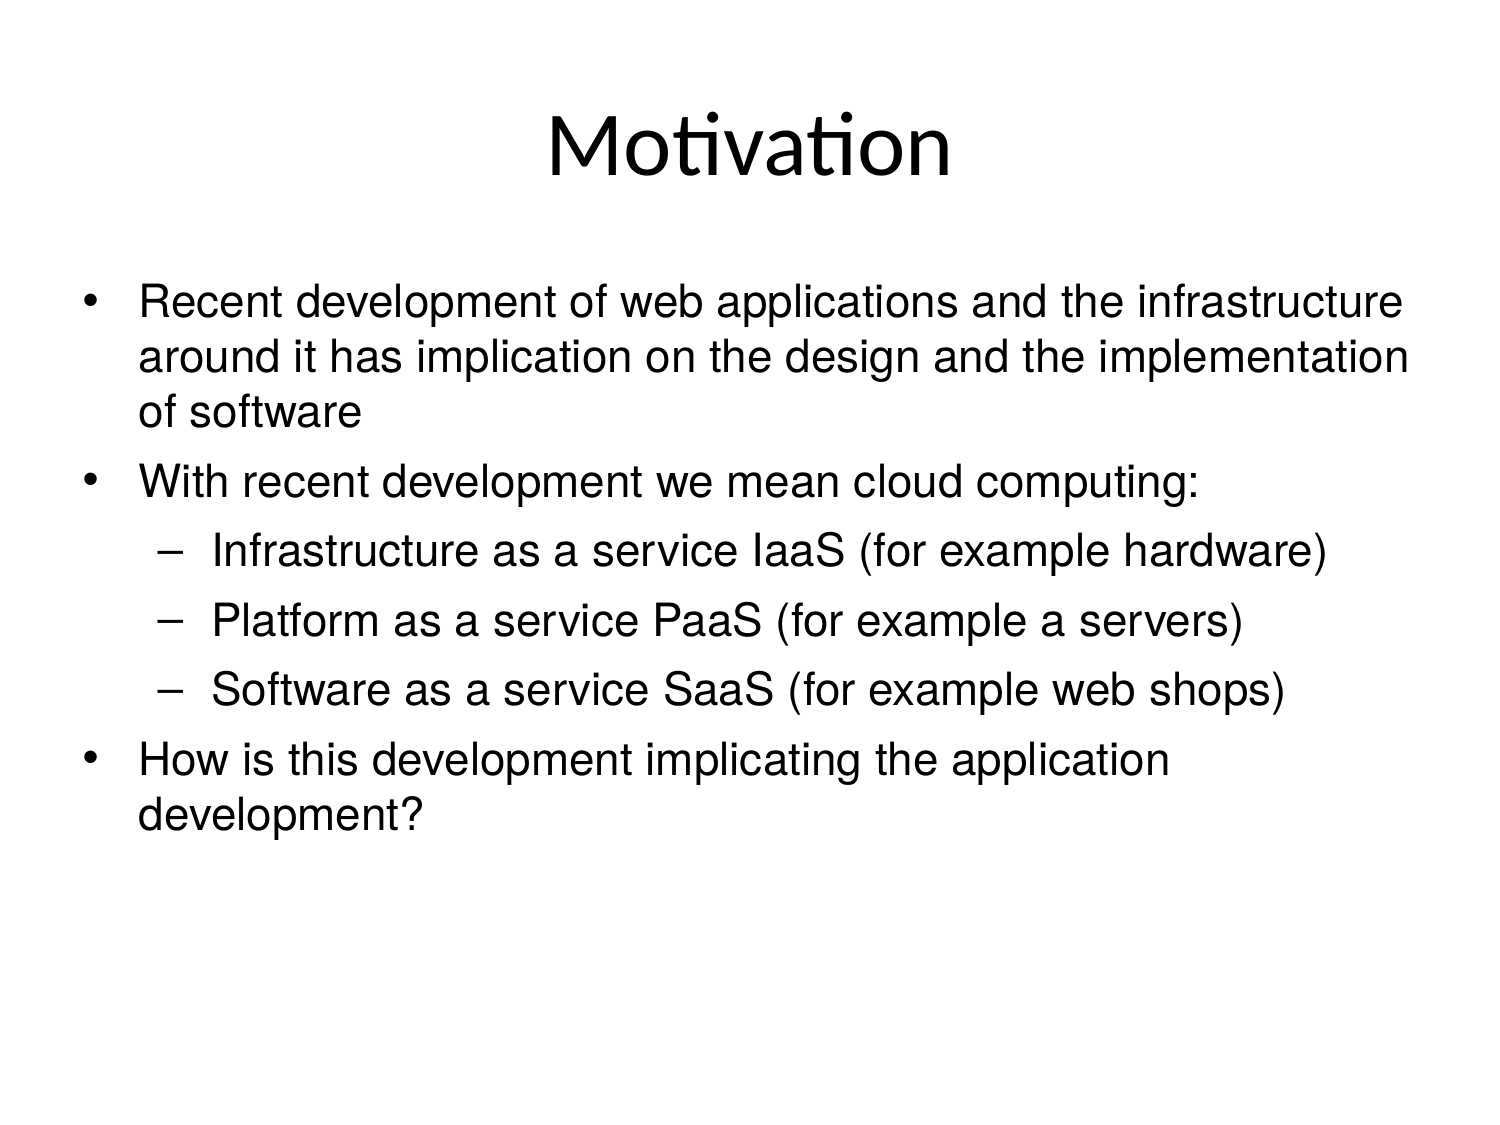

# Motivation
Recent development of web applications and the infrastructure around it has implication on the design and the implementation of software
With recent development we mean cloud computing:
Infrastructure as a service IaaS (for example hardware)
Platform as a service PaaS (for example a servers)
Software as a service SaaS (for example web shops)
How is this development implicating the application development?